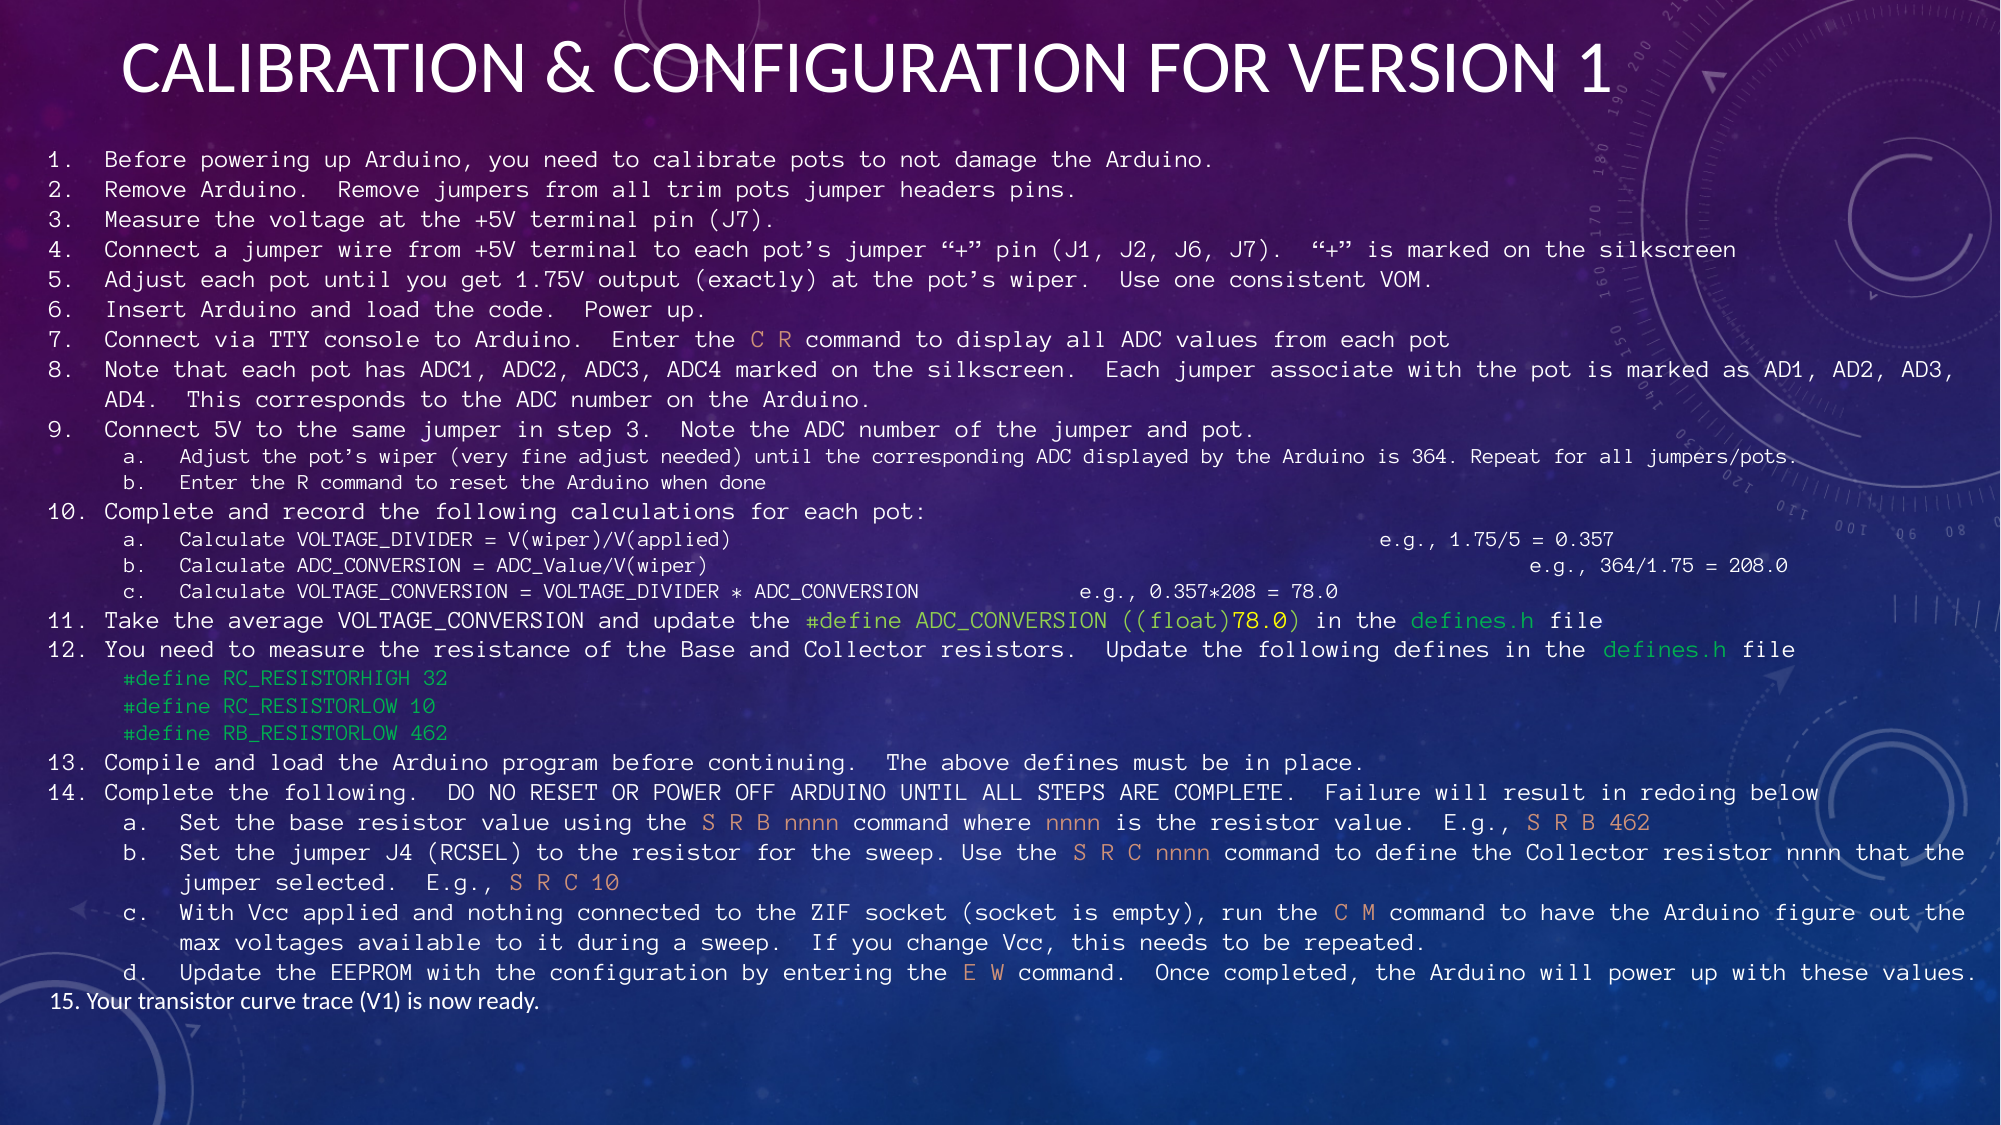

# Calibration & CONFIGURATION for Version 1
Before powering up Arduino, you need to calibrate pots to not damage the Arduino.
Remove Arduino.  Remove jumpers from all trim pots jumper headers pins.
Measure the voltage at the +5V terminal pin (J7).
Connect a jumper wire from +5V terminal to each pot’s jumper “+” pin (J1, J2, J6, J7).  “+” is marked on the silkscreen
Adjust each pot until you get 1.75V output (exactly) at the pot’s wiper.  Use one consistent VOM.
Insert Arduino and load the code.  Power up.
Connect via TTY console to Arduino.  Enter the C R command to display all ADC values from each pot
Note that each pot has ADC1, ADC2, ADC3, ADC4 marked on the silkscreen.  Each jumper associate with the pot is marked as AD1, AD2, AD3, AD4.  This corresponds to the ADC number on the Arduino.
Connect 5V to the same jumper in step 3.  Note the ADC number of the jumper and pot.
Adjust the pot’s wiper (very fine adjust needed) until the corresponding ADC displayed by the Arduino is 364. Repeat for all jumpers/pots.
Enter the R command to reset the Arduino when done
Complete and record the following calculations for each pot:
Calculate VOLTAGE_DIVIDER = V(wiper)/V(applied)  					e.g., 1.75/5 = 0.357
Calculate ADC_CONVERSION = ADC_Value/V(wiper)						e.g., 364/1.75 = 208.0
Calculate VOLTAGE_CONVERSION = VOLTAGE_DIVIDER * ADC_CONVERSION		e.g., 0.357*208 = 78.0
Take the average VOLTAGE_CONVERSION and update the #define ADC_CONVERSION ((float)78.0) in the defines.h file
You need to measure the resistance of the Base and Collector resistors.  Update the following defines in the defines.h file
#define RC_RESISTORHIGH 32
#define RC_RESISTORLOW 10
#define RB_RESISTORLOW 462
Compile and load the Arduino program before continuing.  The above defines must be in place.
Complete the following.  DO NO RESET OR POWER OFF ARDUINO UNTIL ALL STEPS ARE COMPLETE.  Failure will result in redoing below
Set the base resistor value using the S R B nnnn command where nnnn is the resistor value.  E.g., S R B 462
Set the jumper J4 (RCSEL) to the resistor for the sweep. Use the S R C nnnn command to define the Collector resistor nnnn that the jumper selected.  E.g., S R C 10
With Vcc applied and nothing connected to the ZIF socket (socket is empty), run the C M command to have the Arduino figure out the max voltages available to it during a sweep.  If you change Vcc, this needs to be repeated.
Update the EEPROM with the configuration by entering the E W command.  Once completed, the Arduino will power up with these values.
Your transistor curve trace (V1) is now ready.